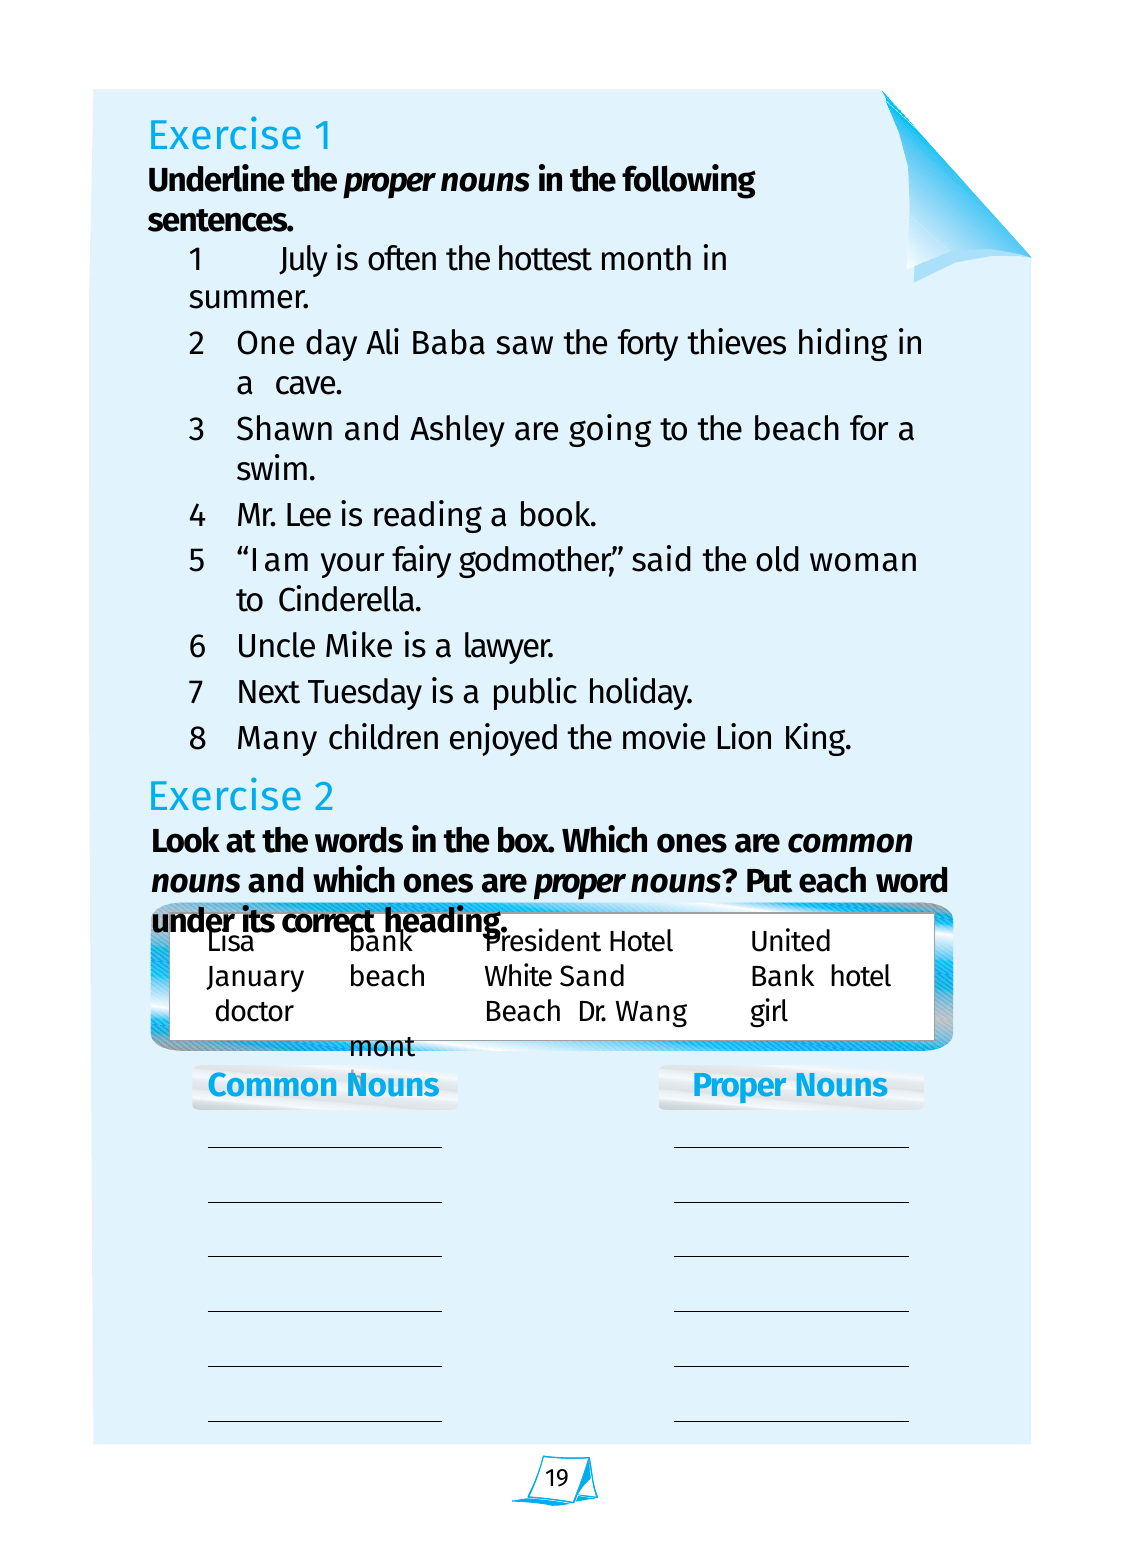

Exercise 1
Underline the proper nouns in the following  sentences.
1	July is often the hottest month in summer.
One day Ali Baba saw the forty thieves hiding in a  cave.
Shawn and Ashley are going to the beach for a swim.
Mr. Lee is reading a book.
“I am your fairy godmother,” said the old woman to  Cinderella.
Uncle Mike is a lawyer.
Next Tuesday is a public holiday.
Many children enjoyed the movie Lion King.
Exercise 2
Look at the words in the box. Which ones are common  nouns and which ones are proper nouns? Put each word  under its correct heading.
Lisa  January  doctor
bank  beach  month
President Hotel  White Sand Beach  Dr. Wang
United Bank  hotel
girl
Common Nouns
Proper Nouns

19